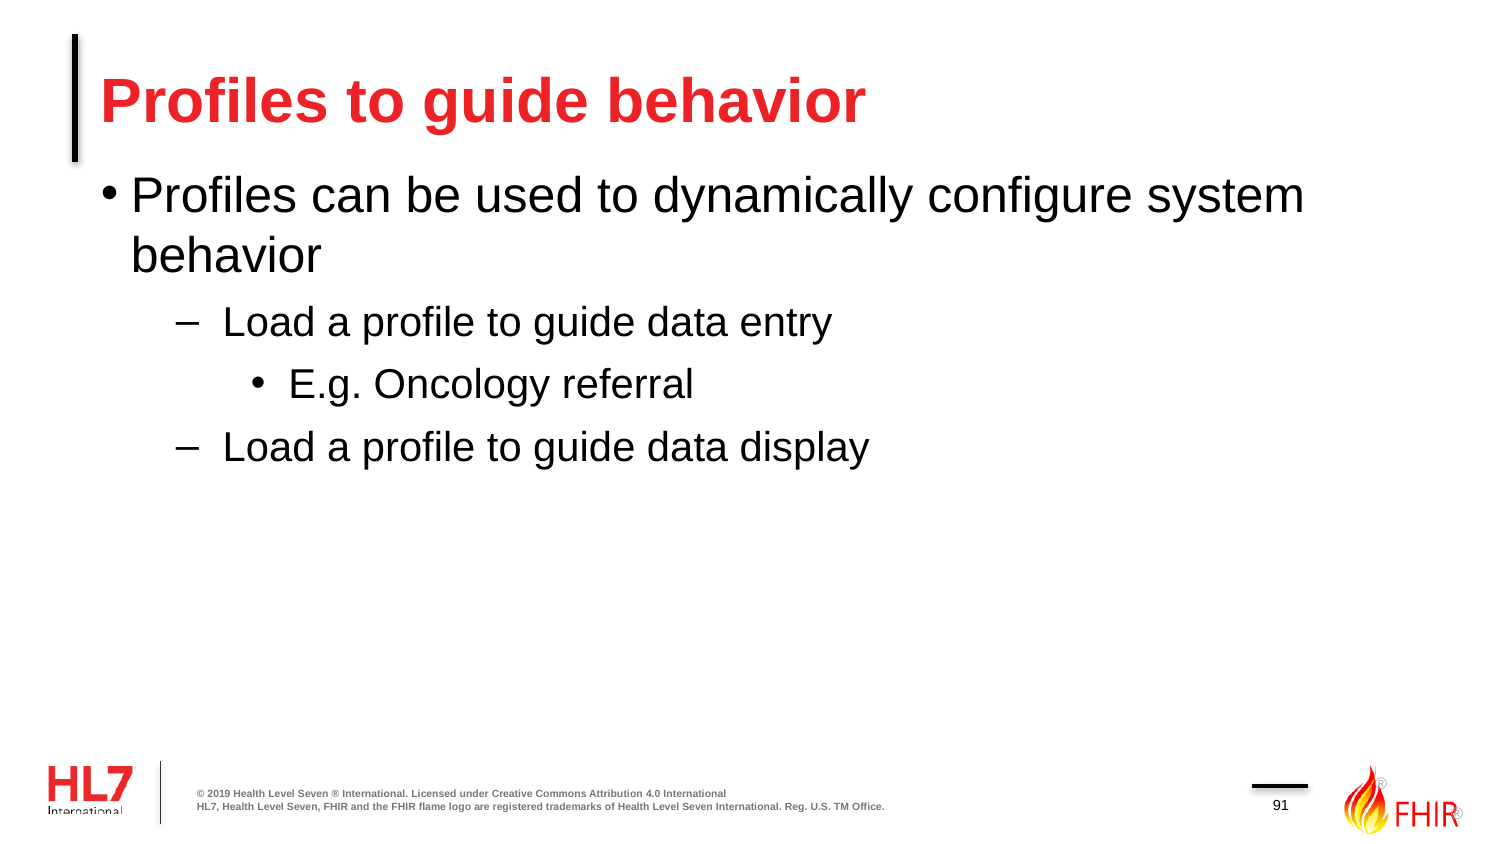

# Profiles to guide behavior
Profiles can be used to dynamically configure system behavior
Load a profile to guide data entry
E.g. Oncology referral
Load a profile to guide data display
© 2019 Health Level Seven ® International. Licensed under Creative Commons Attribution 4.0 International
HL7, Health Level Seven, FHIR and the FHIR flame logo are registered trademarks of Health Level Seven International. Reg. U.S. TM Office.
91